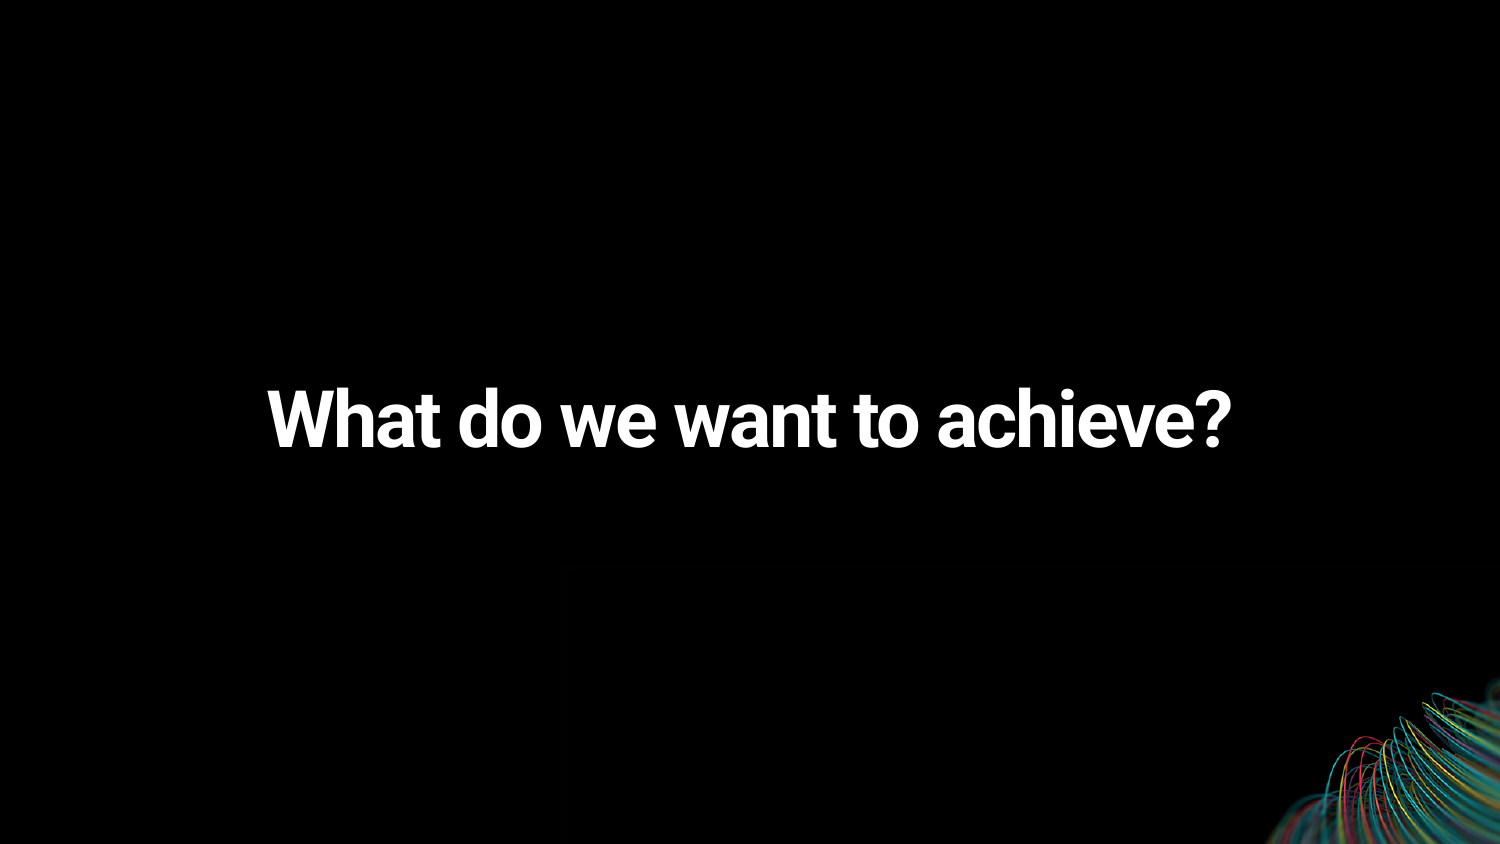

# What do we want to achieve?